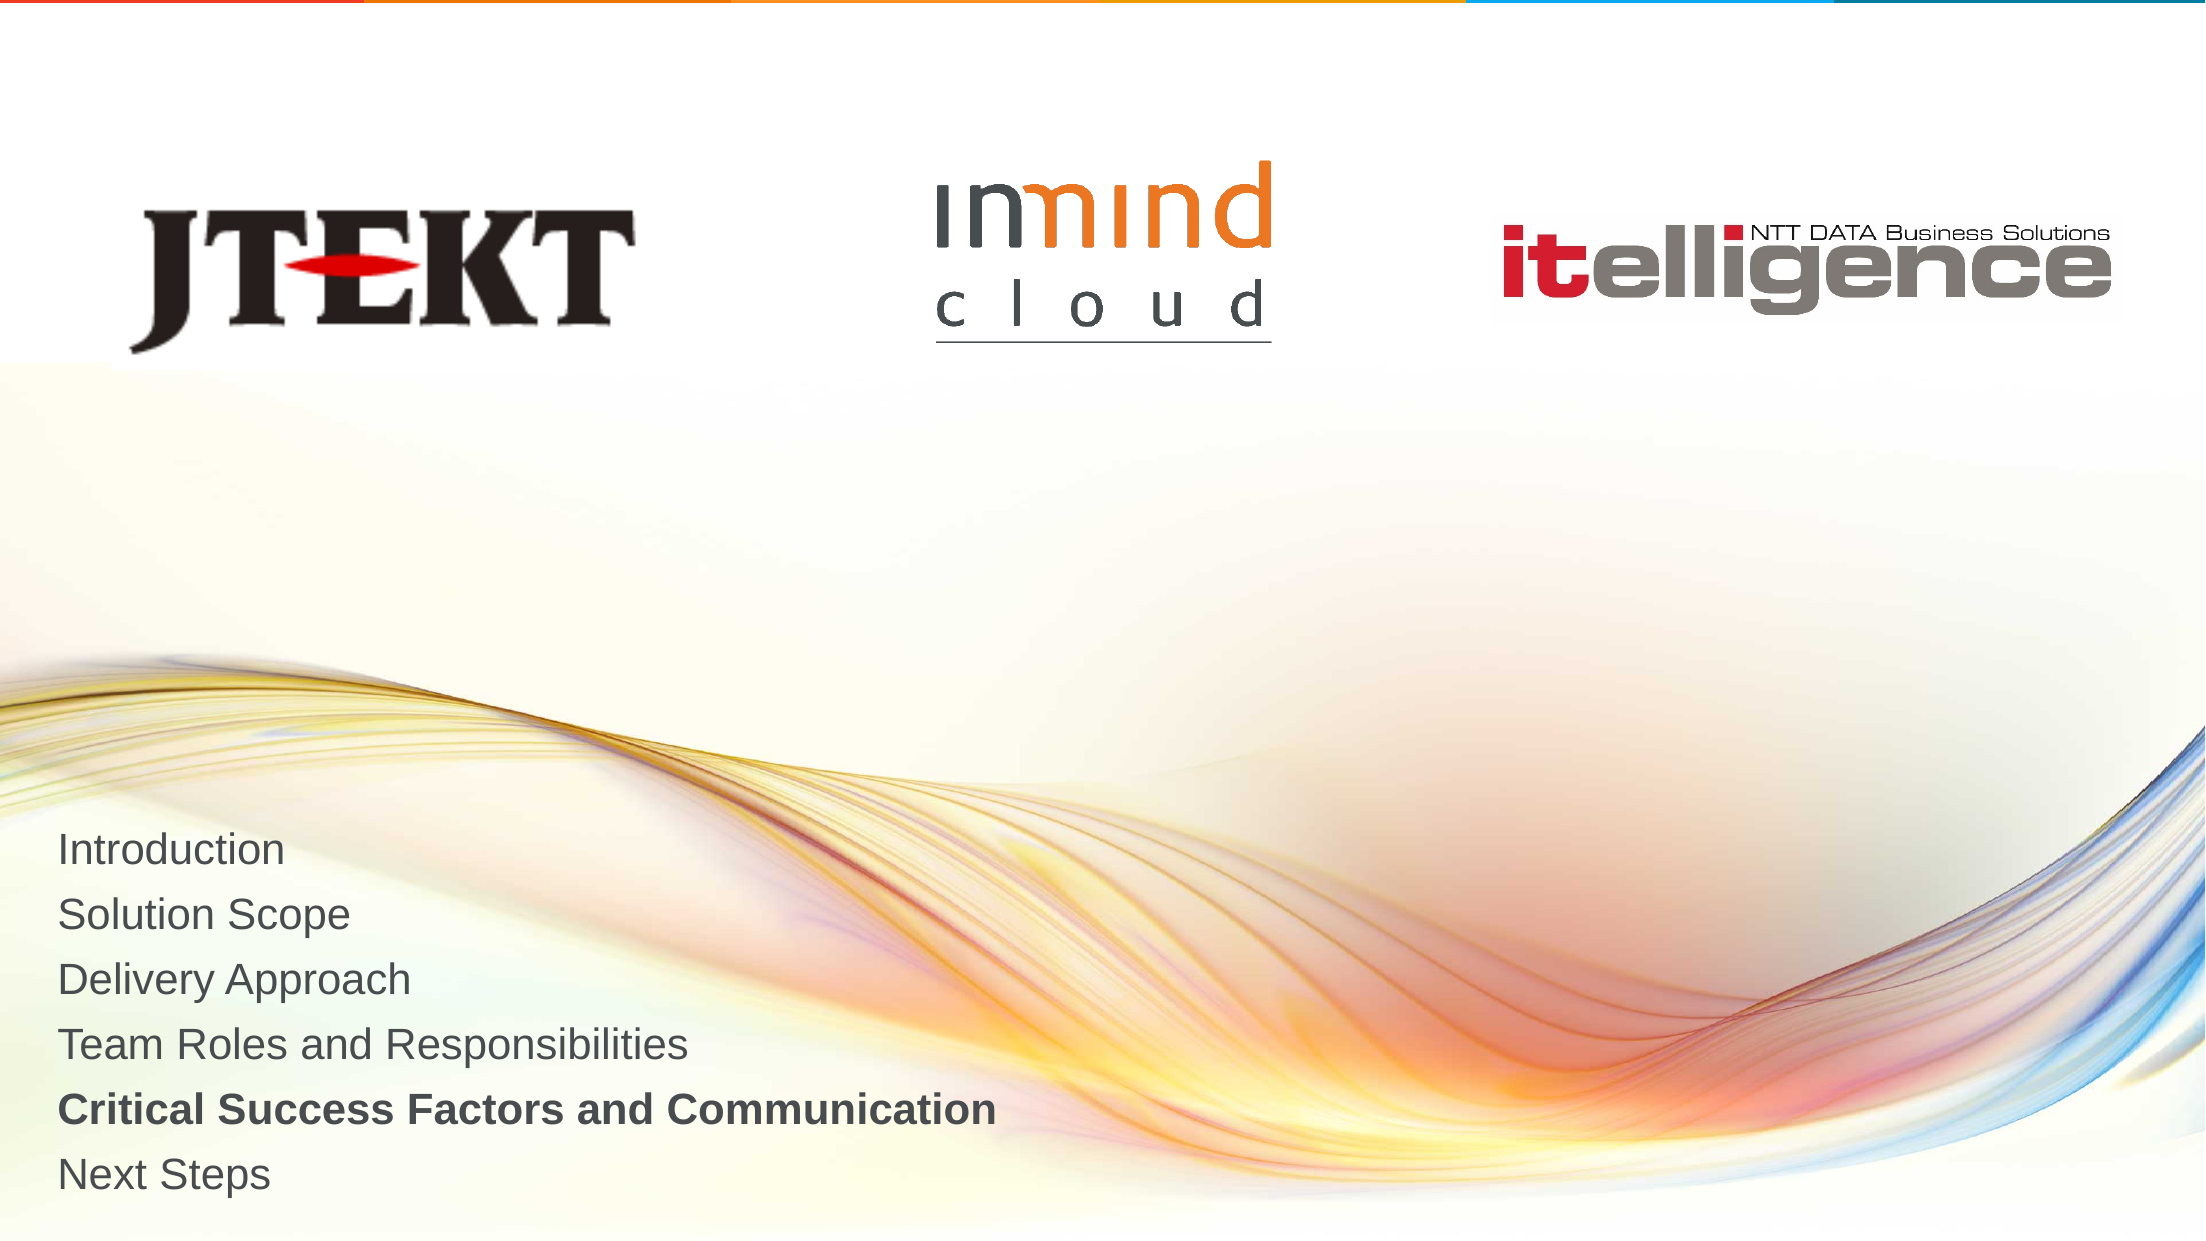

Introduction
Solution Scope
Delivery Approach
Team Roles and Responsibilities
Critical Success Factors and Communication
Next Steps